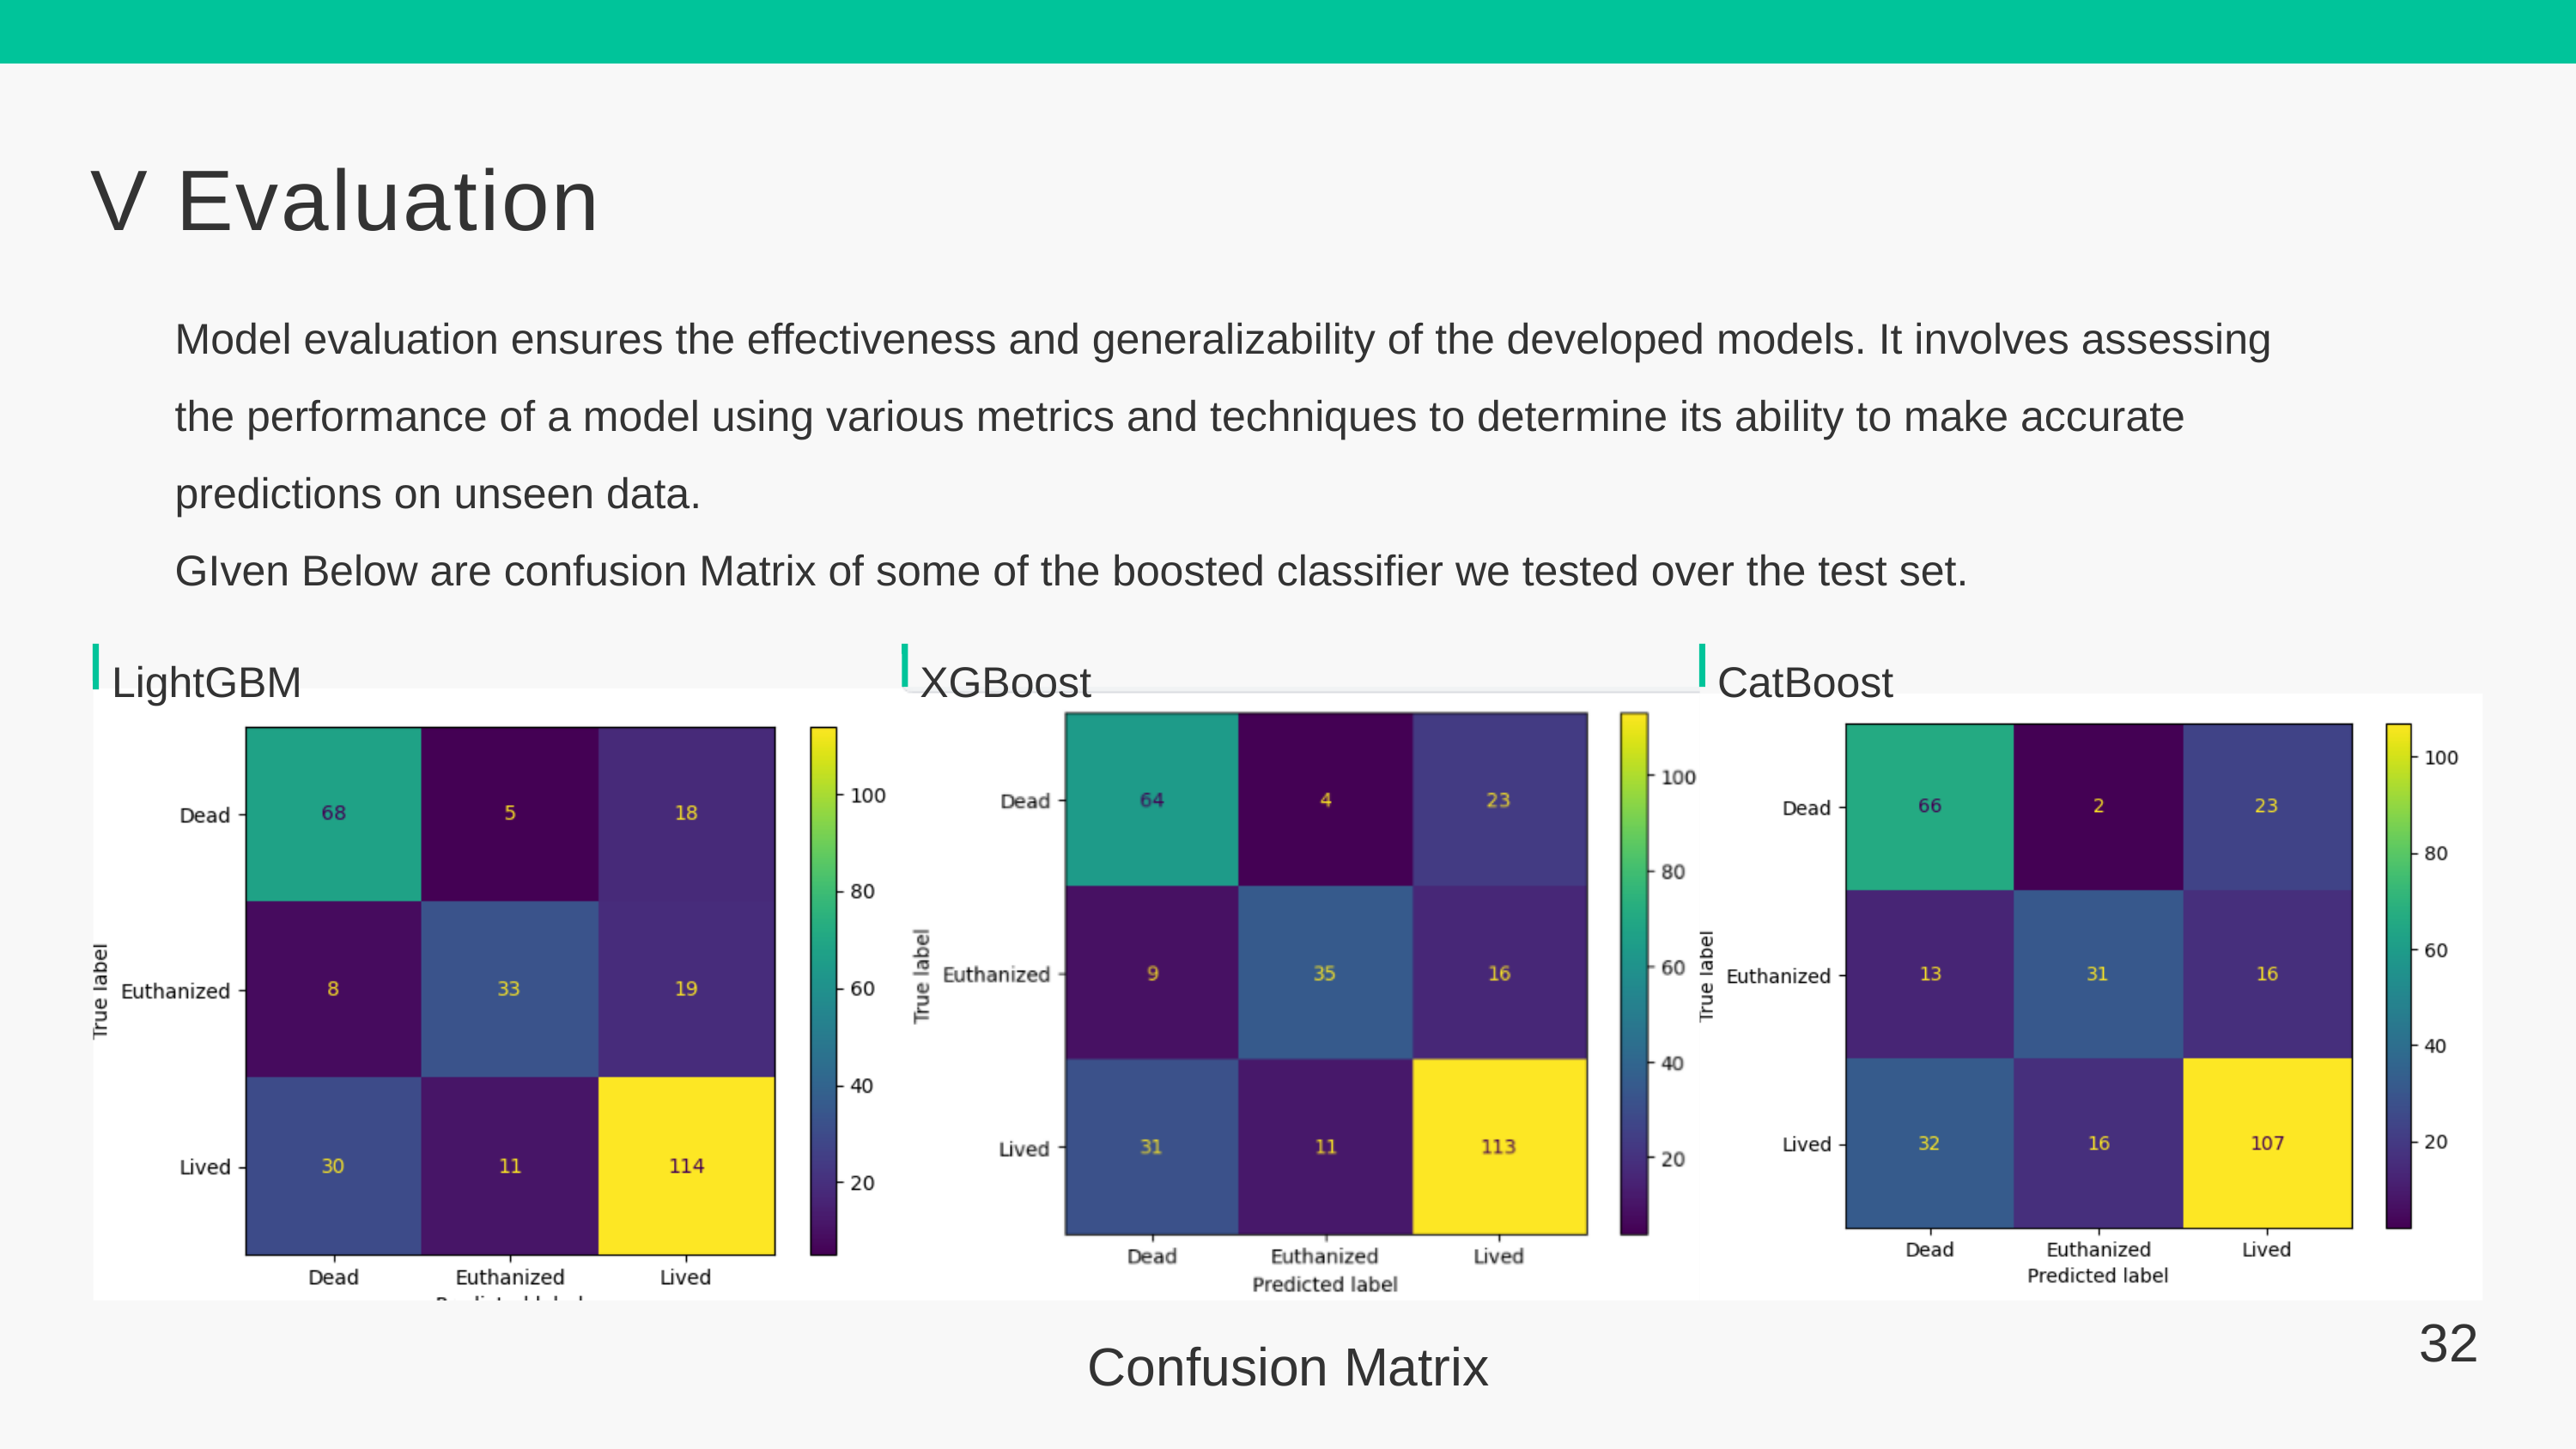

V
Evaluation
Model evaluation ensures the effectiveness and generalizability of the developed models. It involves assessing the performance of a model using various metrics and techniques to determine its ability to make accurate predictions on unseen data.
GIven Below are confusion Matrix of some of the boosted classifier we tested over the test set.

LightGBM
XGBoost
CatBoost

32
Confusion Matrix